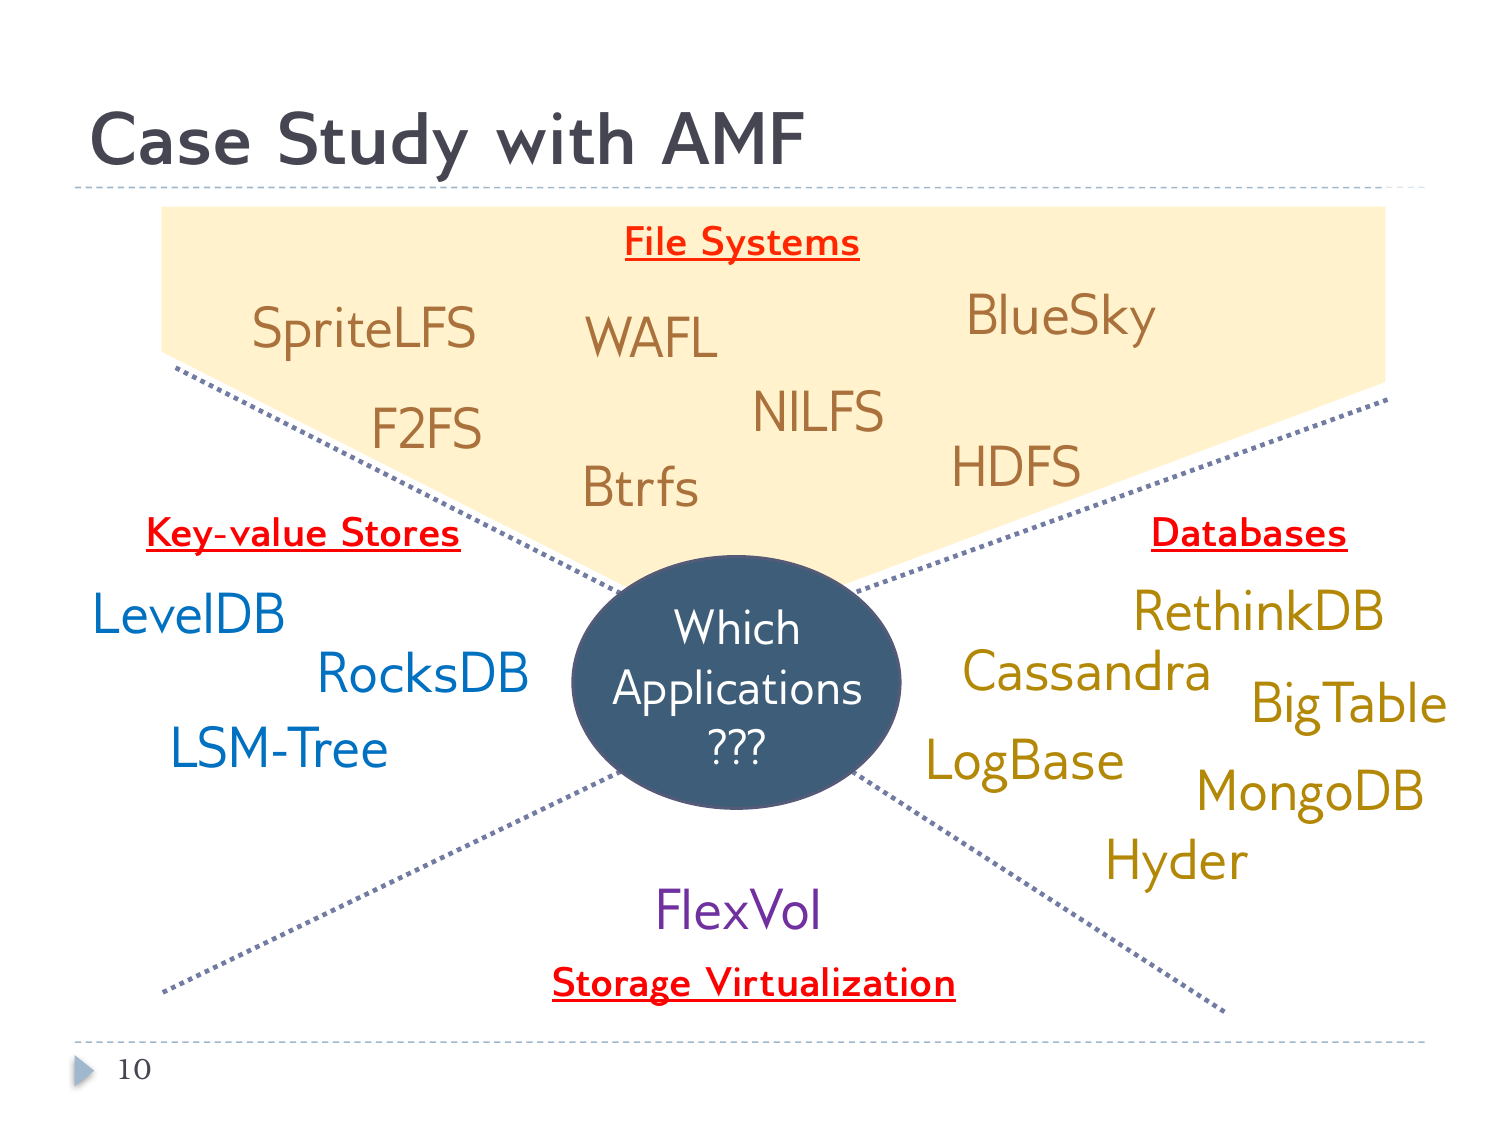

# Case Study with AMF

File Systems
BlueSky
SpriteLFS
WAFL
NILFS
F2FS
HDFS
Btrfs
Key-value Stores
Databases

Which Applications
???
RethinkDB
LevelDB
Cassandra
RocksDB
BigTable
LSM-Tree
LogBase
MongoDB
Hyder
FlexVol
Storage Virtualization
10